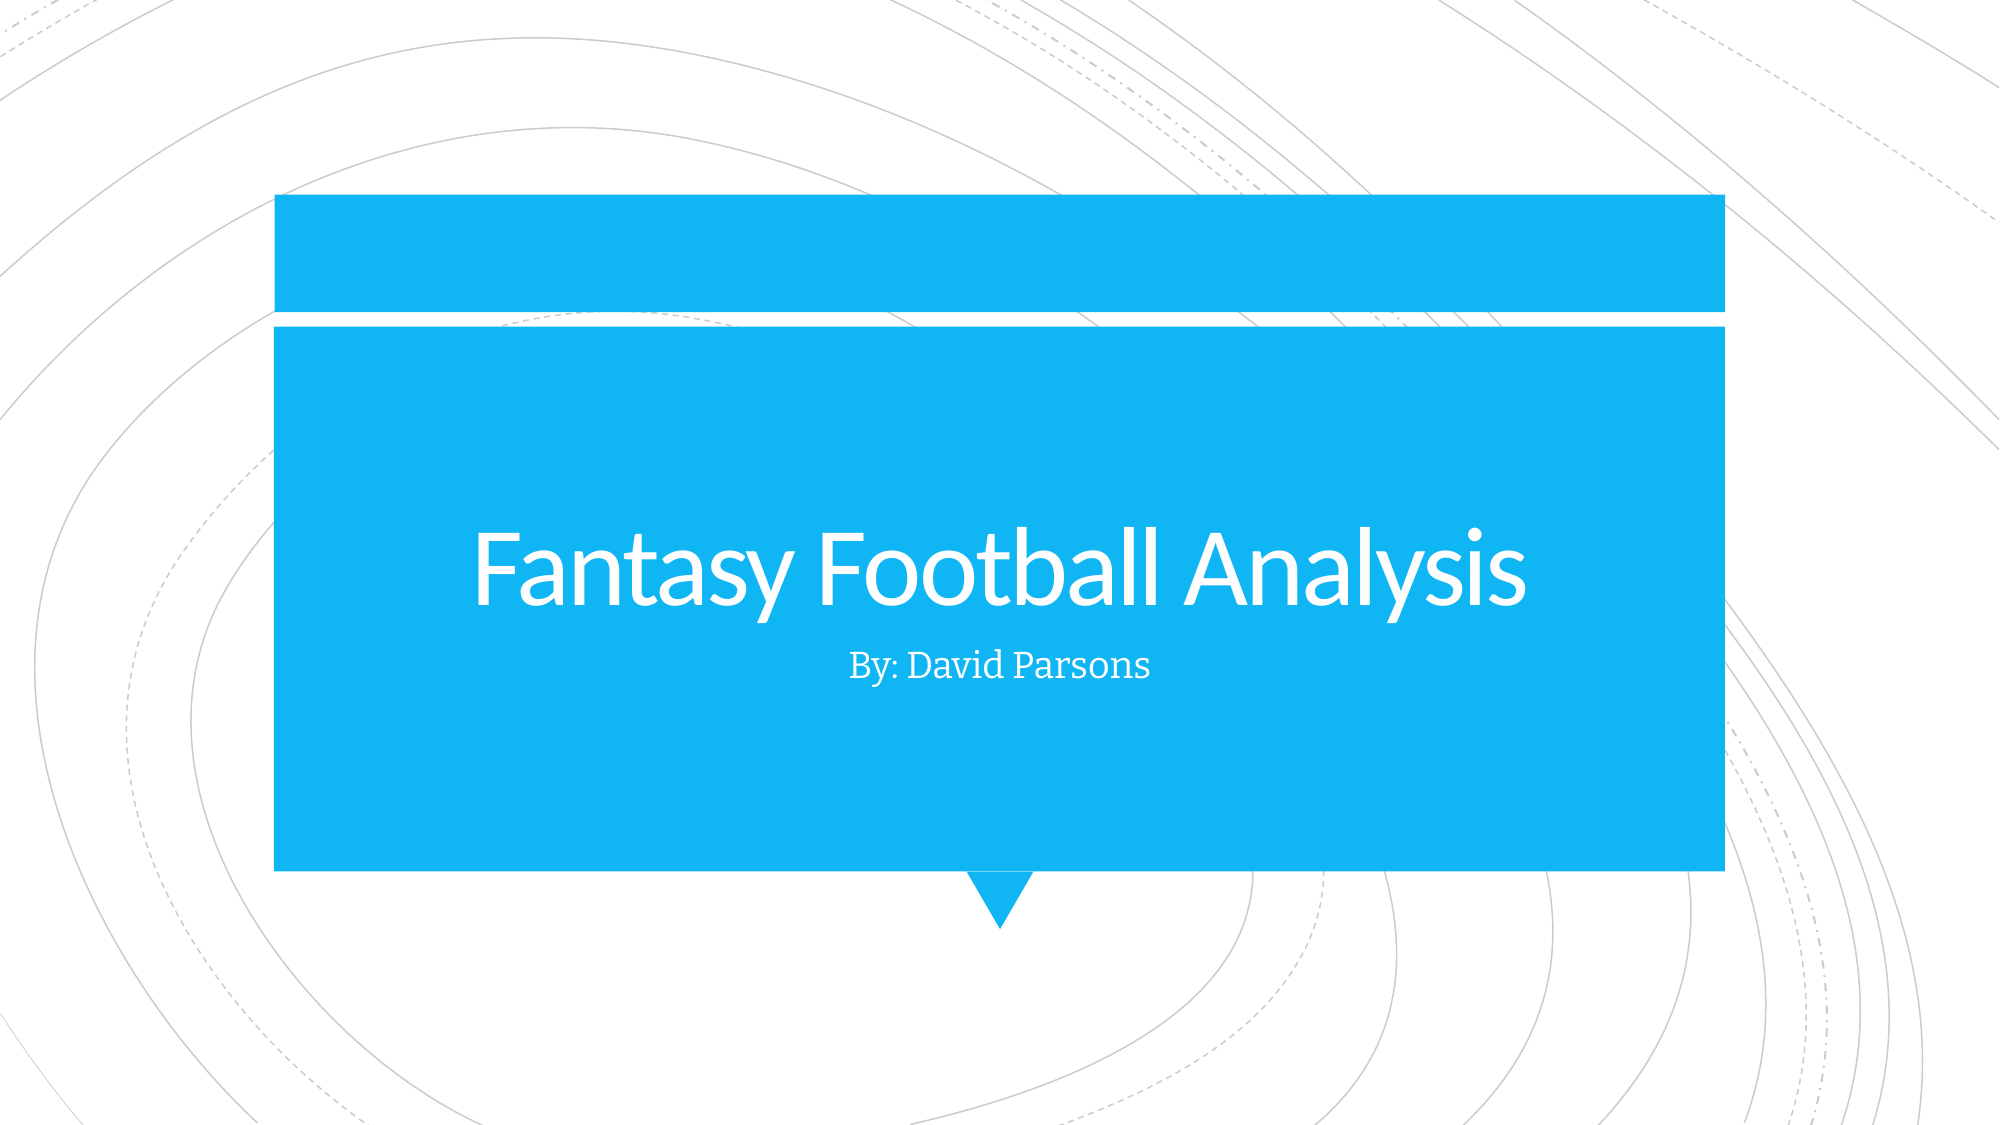

# Fantasy Football Analysis
By: David Parsons